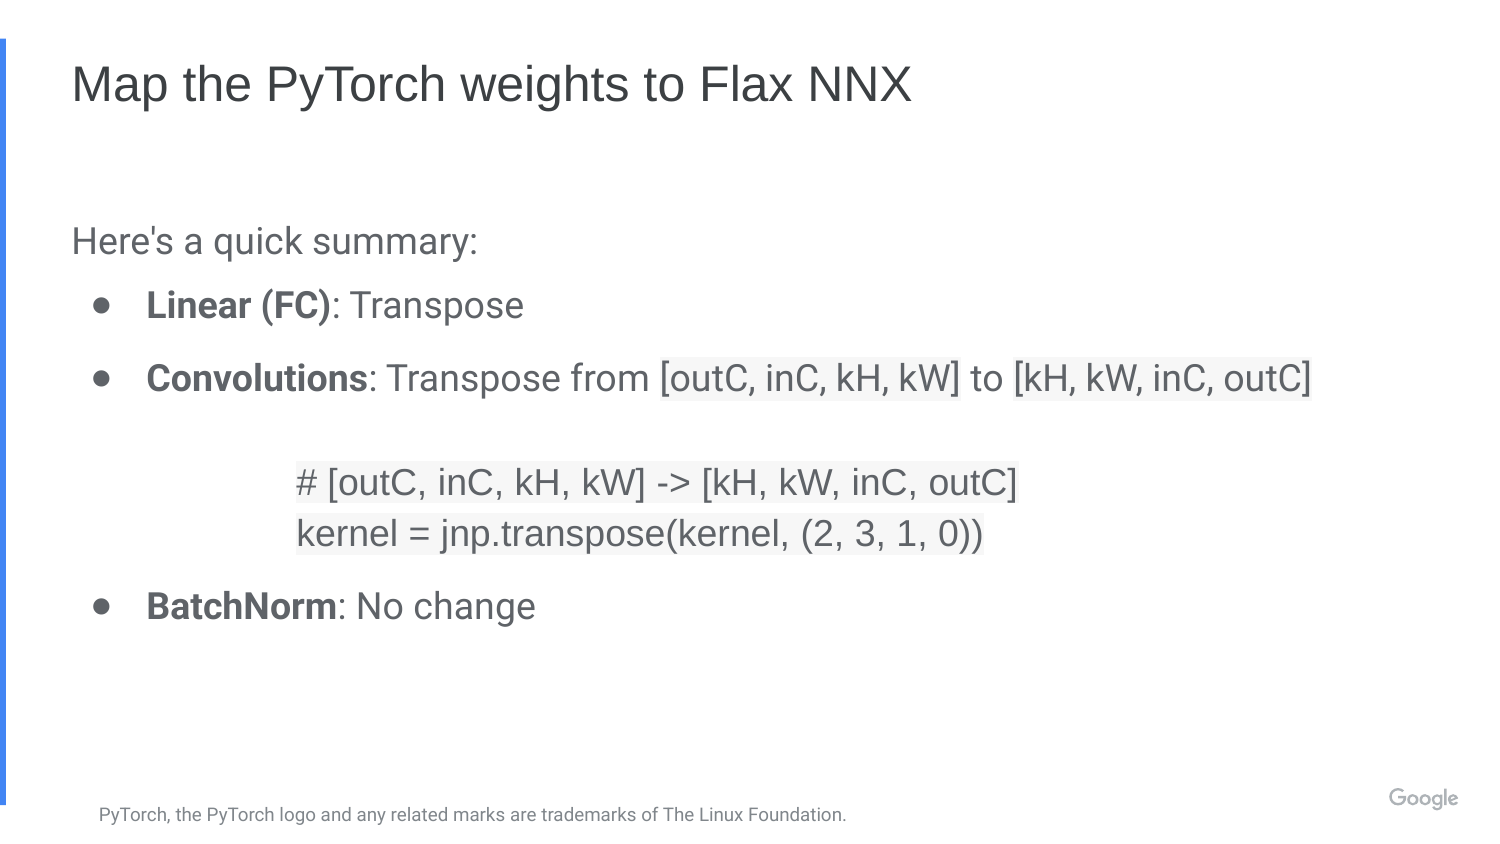

# Map the PyTorch weights to Flax NNX
Here's a quick summary:
Linear (FC): Transpose
Convolutions: Transpose from [outC, inC, kH, kW] to [kH, kW, inC, outC]
	# [outC, inC, kH, kW] -> [kH, kW, inC, outC]
	kernel = jnp.transpose(kernel, (2, 3, 1, 0))
BatchNorm: No change
PyTorch, the PyTorch logo and any related marks are trademarks of The Linux Foundation.